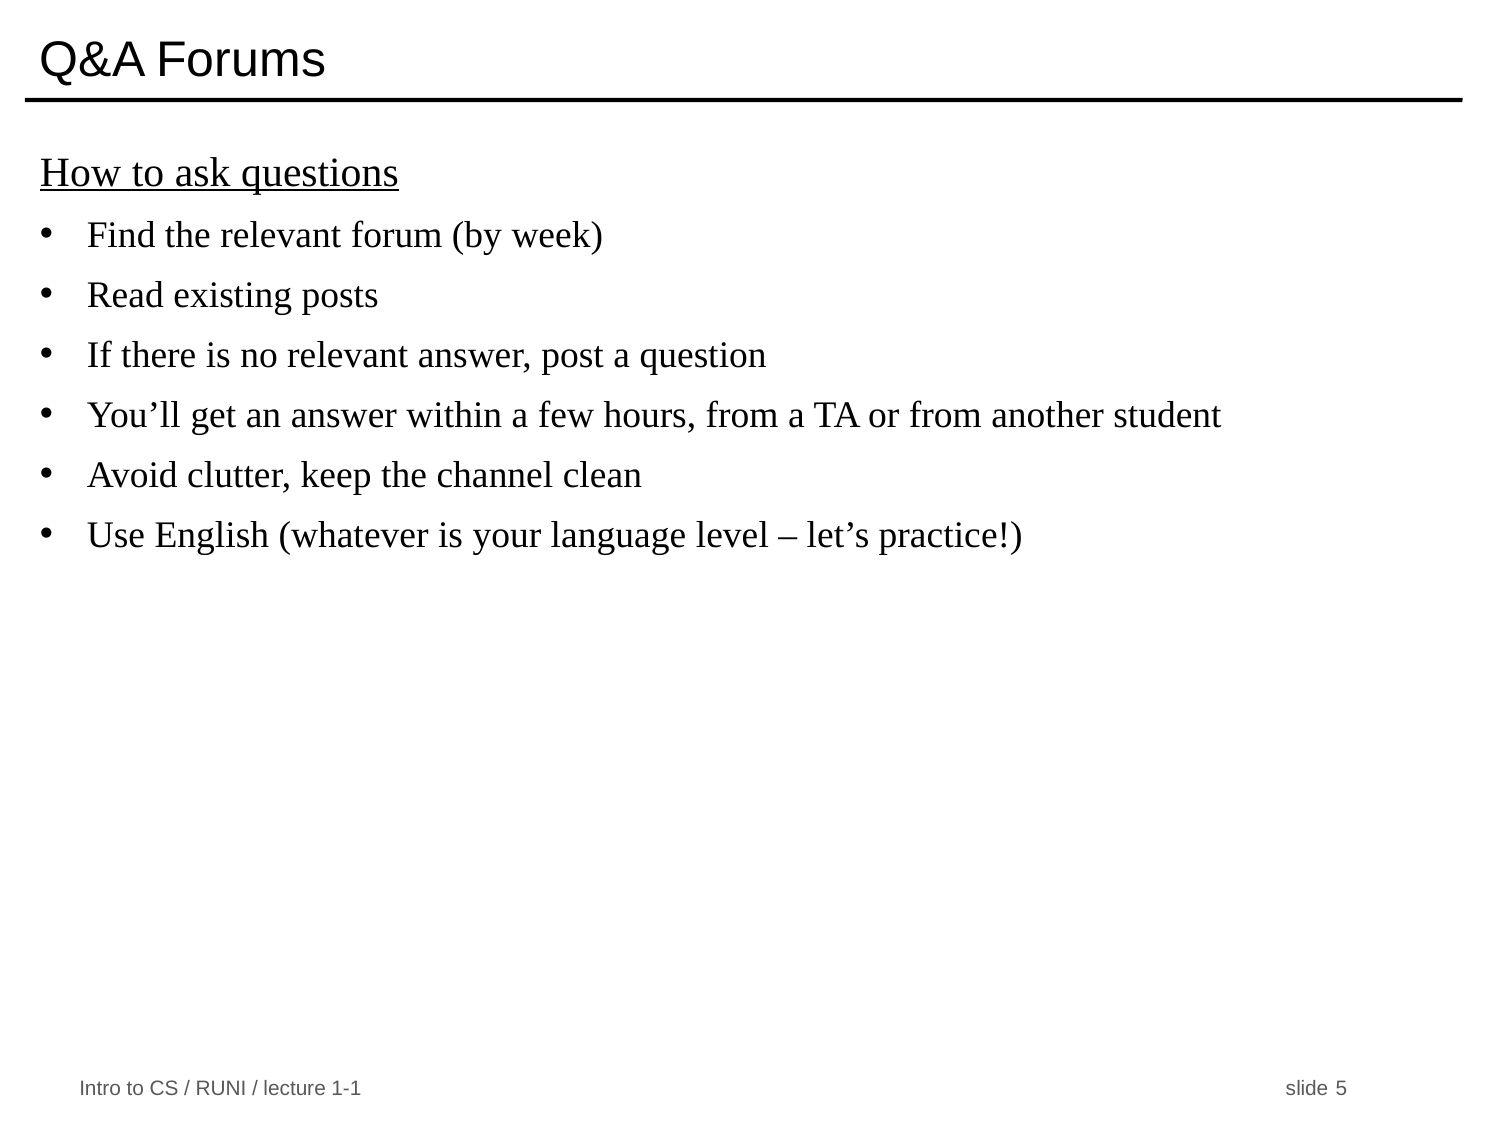

Q&A Forums
How to ask questions
Find the relevant forum (by week)
Read existing posts
If there is no relevant answer, post a question
You’ll get an answer within a few hours, from a TA or from another student
Avoid clutter, keep the channel clean
Use English (whatever is your language level – let’s practice!)